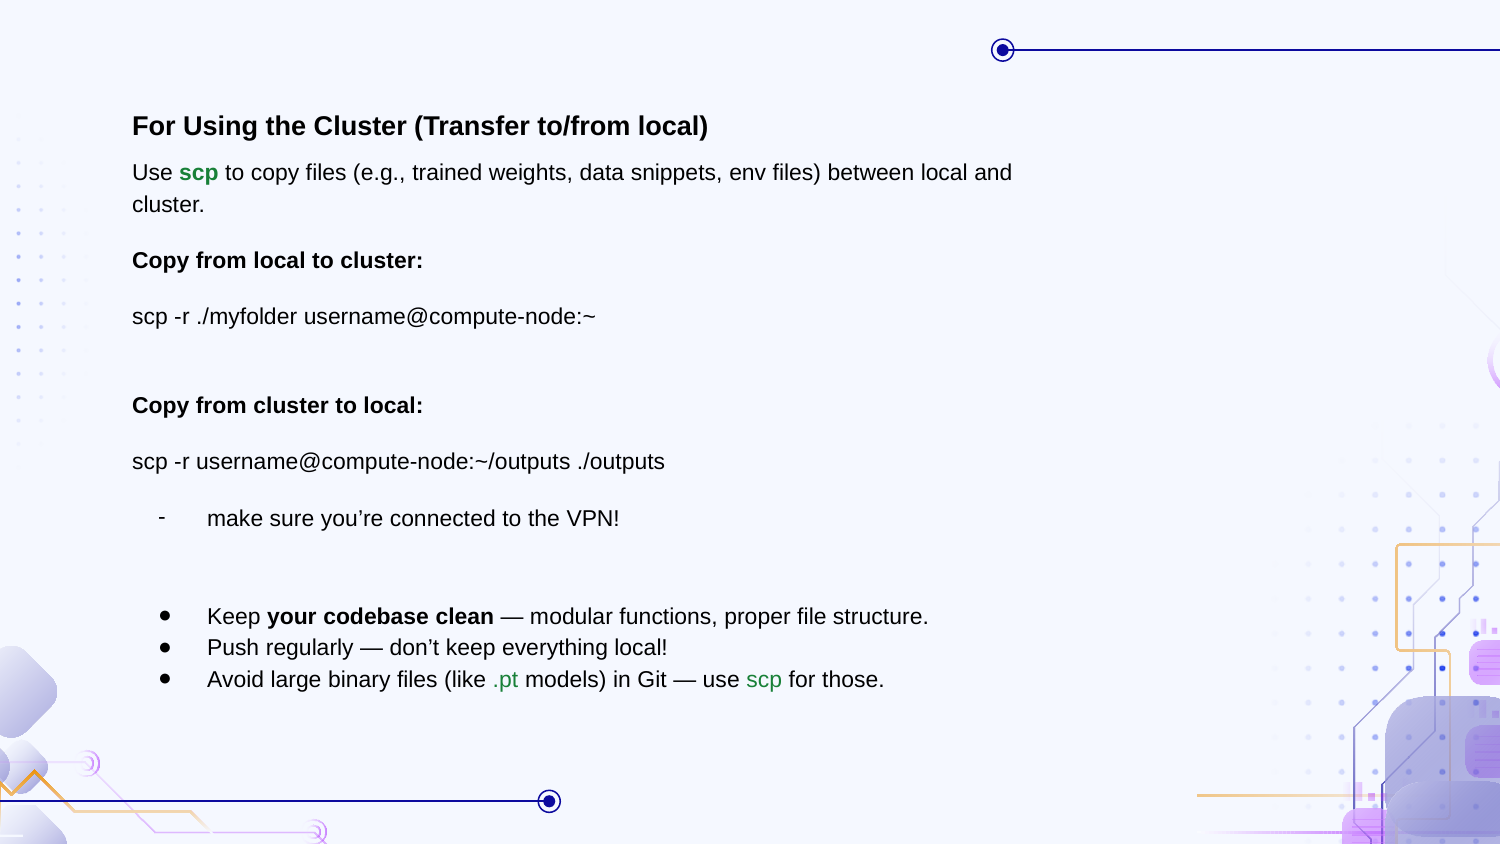

For Using the Cluster (Transfer to/from local)
Use scp to copy files (e.g., trained weights, data snippets, env files) between local and cluster.
Copy from local to cluster:
scp -r ./myfolder username@compute-node:~

Copy from cluster to local:
scp -r username@compute-node:~/outputs ./outputs
make sure you’re connected to the VPN!

Keep your codebase clean — modular functions, proper file structure.
Push regularly — don’t keep everything local!
Avoid large binary files (like .pt models) in Git — use scp for those.